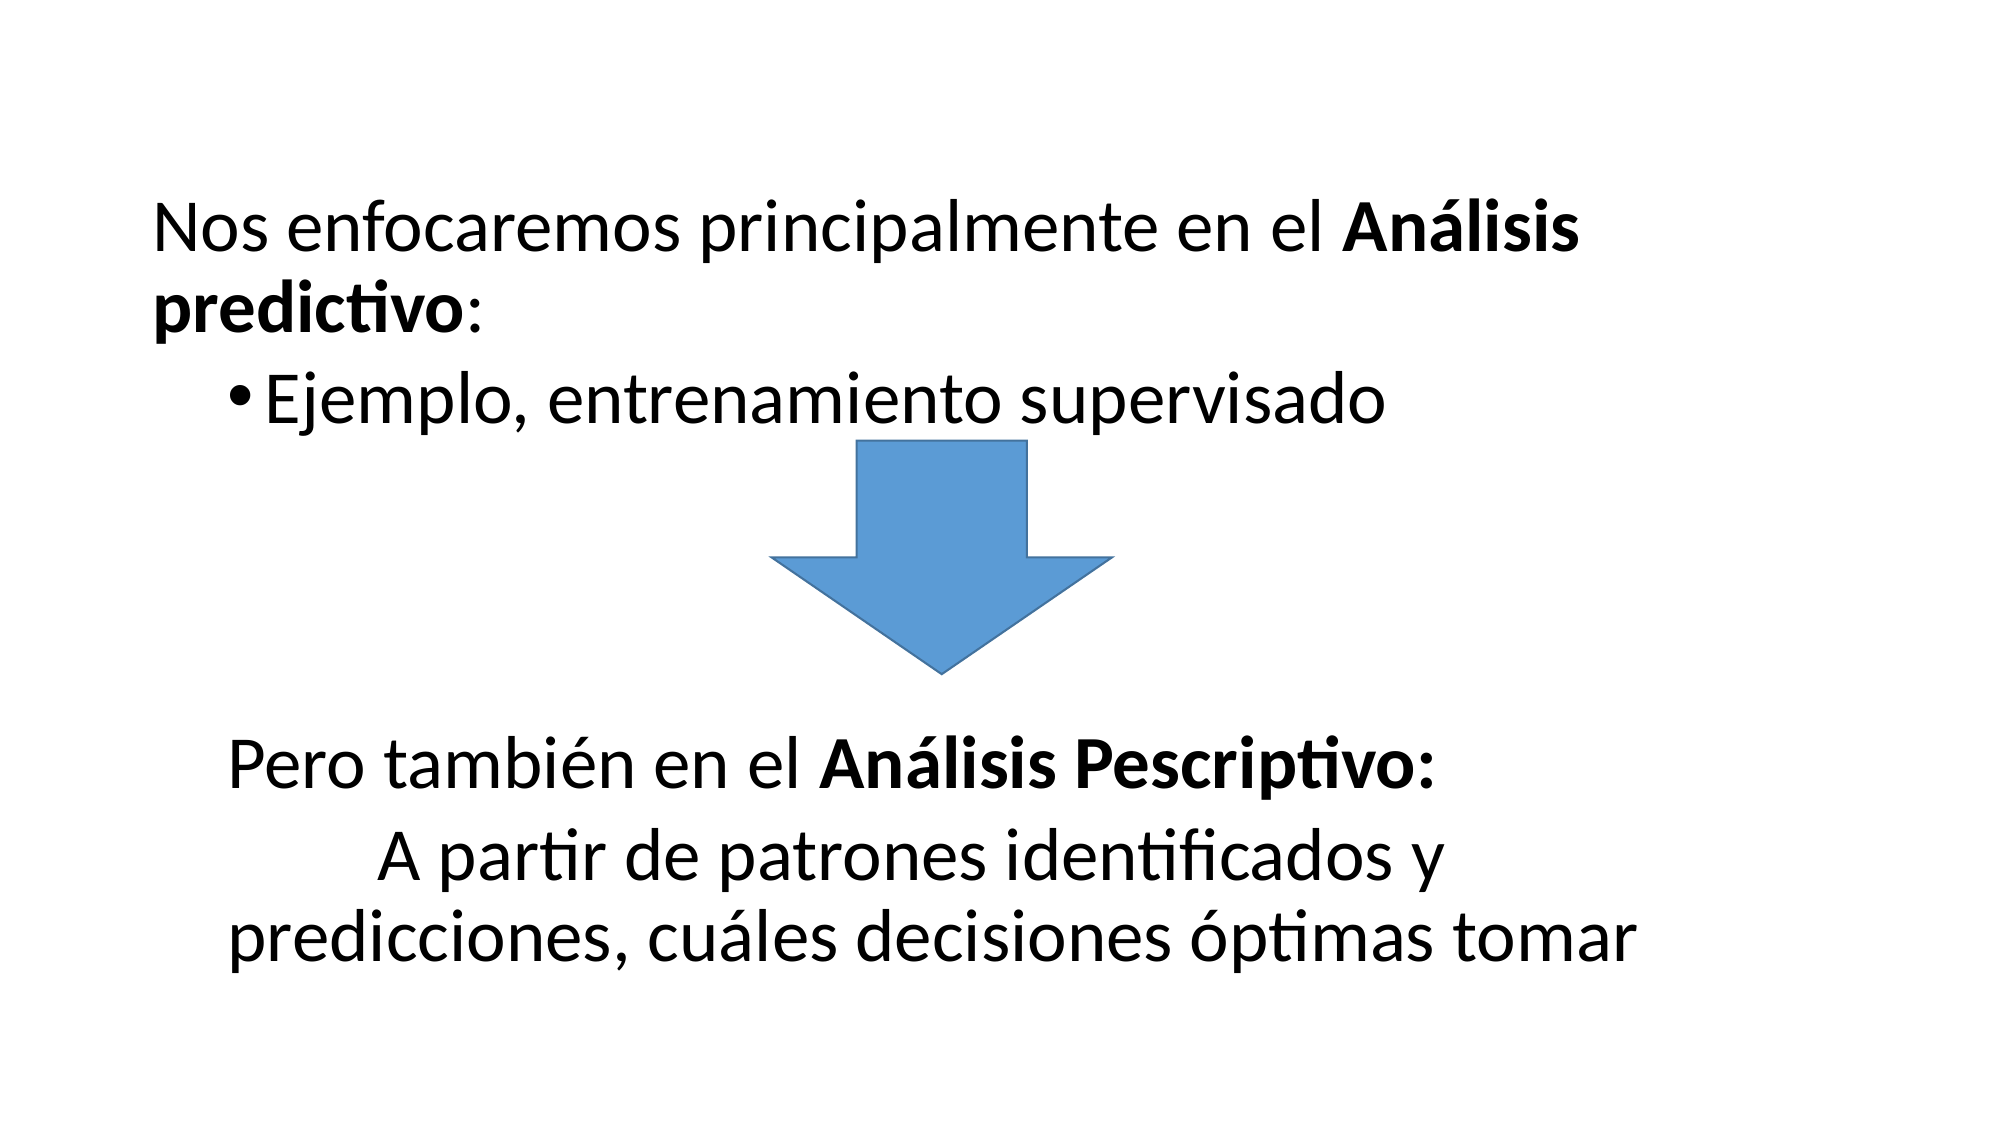

Nos enfocaremos principalmente en el Análisis predictivo:
Ejemplo, entrenamiento supervisado

Pero también en el Análisis Pescriptivo:
	A partir de patrones identificados y predicciones, cuáles decisiones óptimas tomar